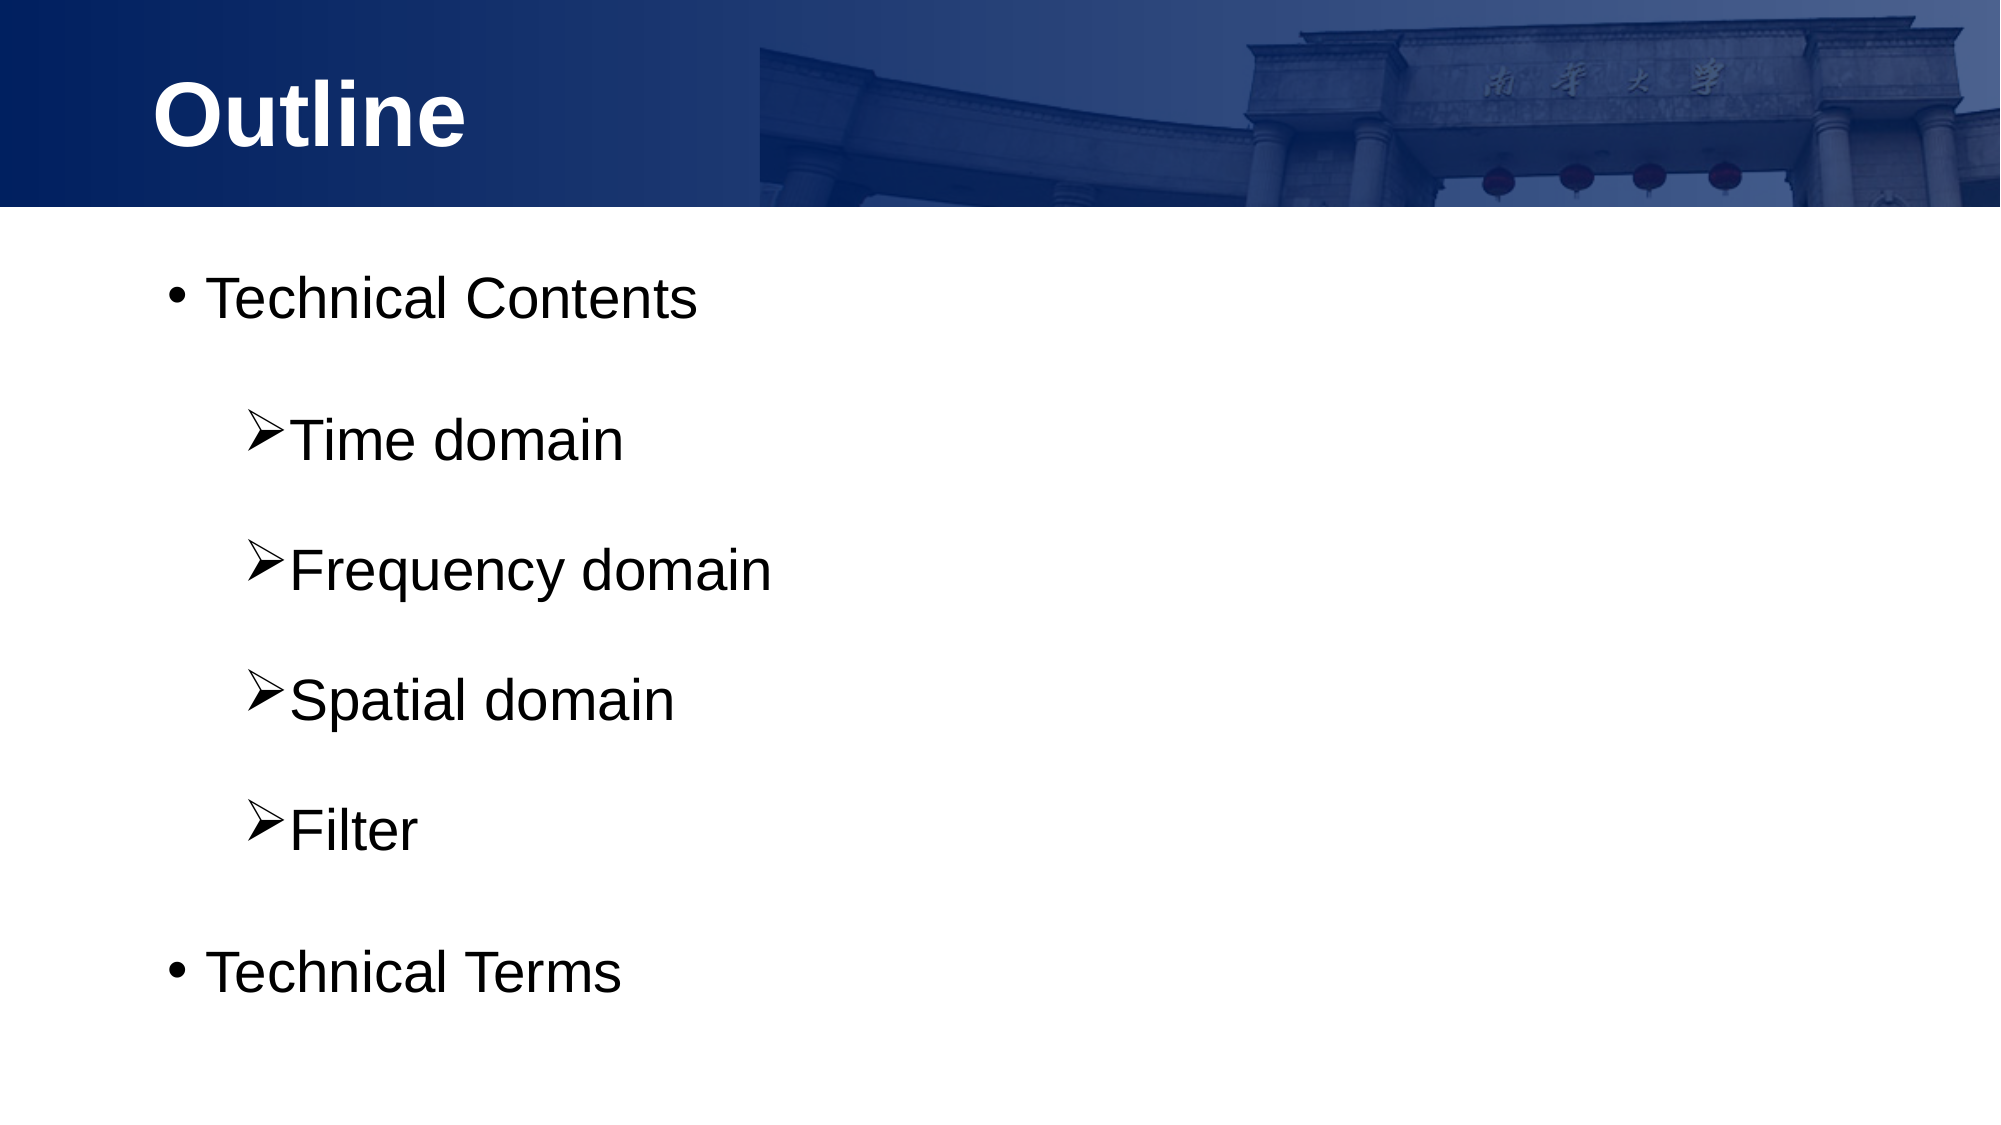

Outline
Technical Contents
Time domain
Frequency domain
Spatial domain
Filter
Technical Terms